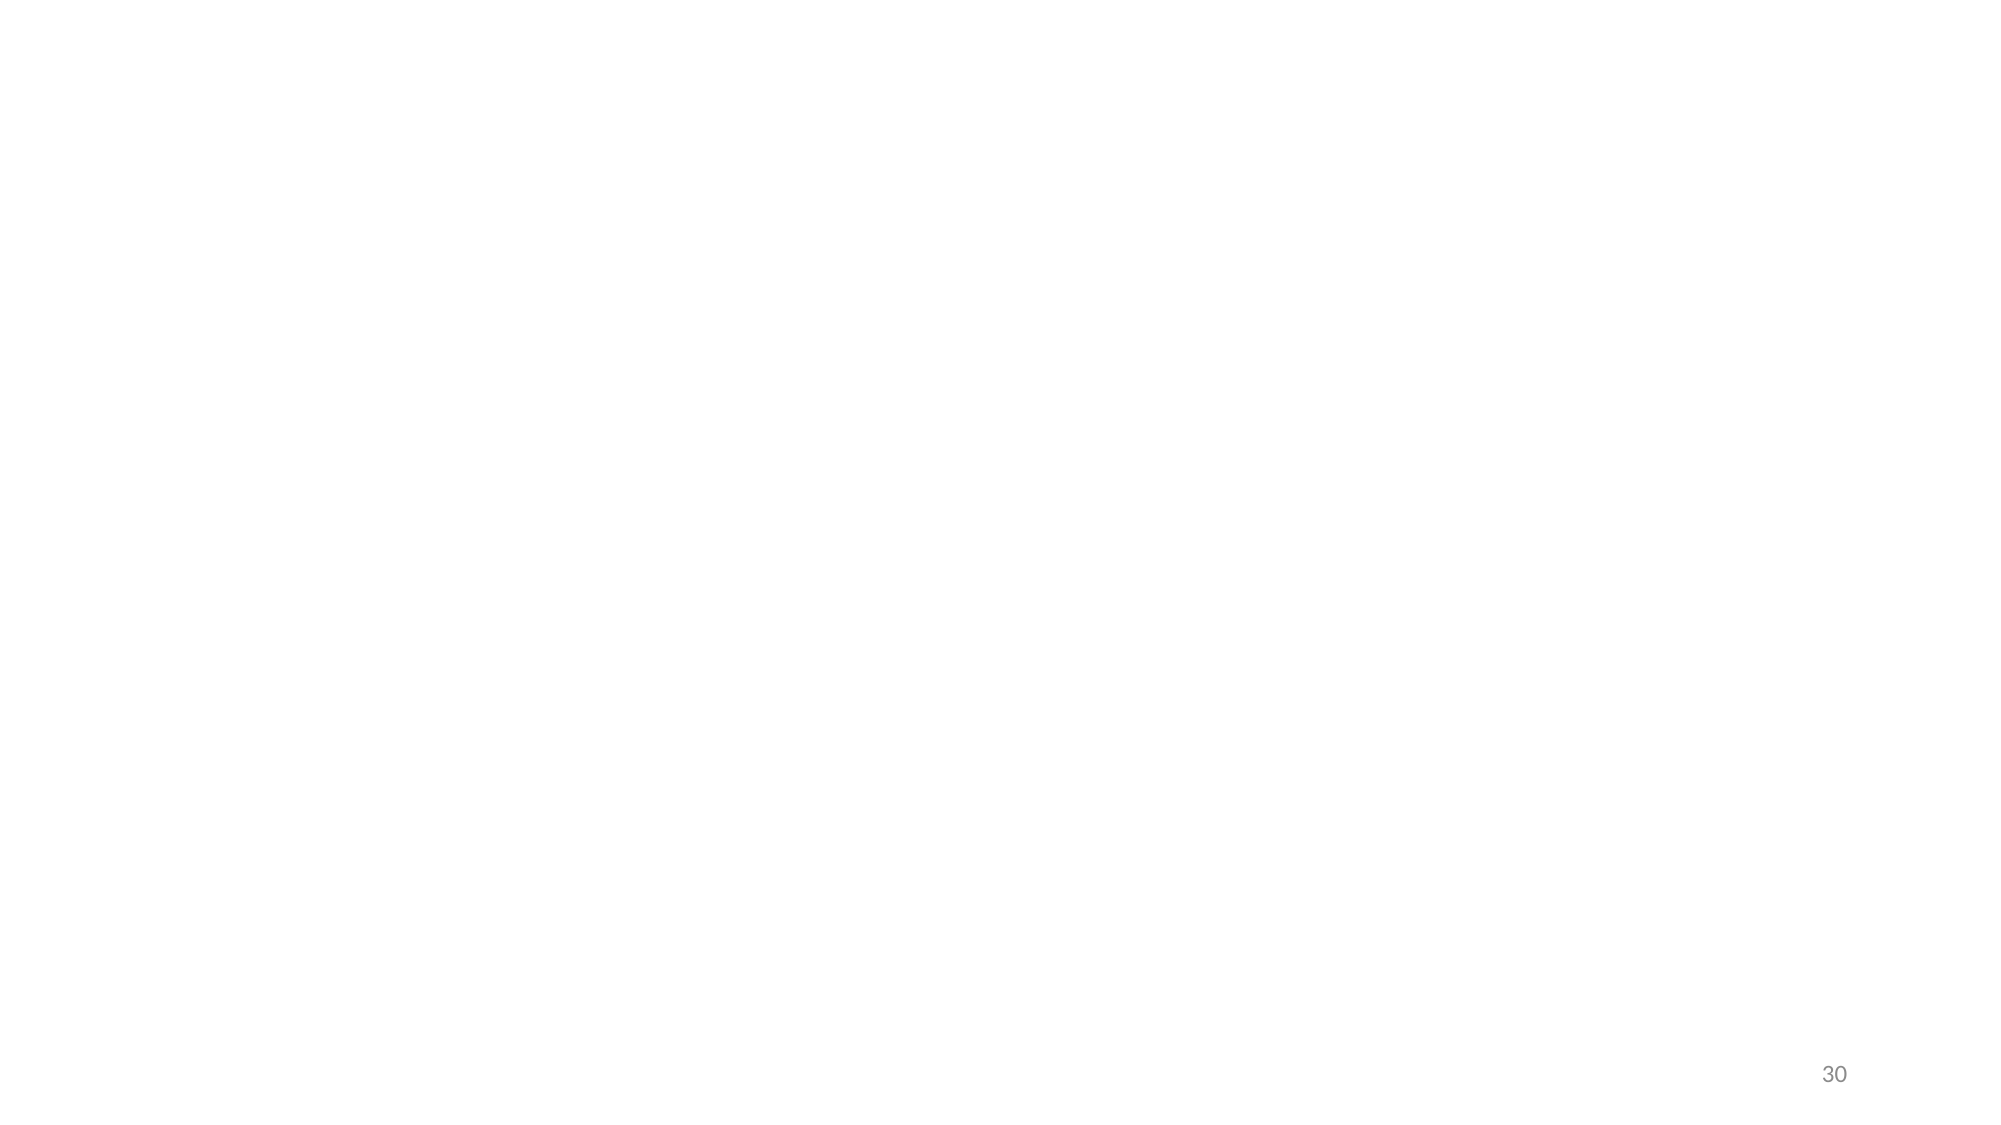

diabetes_df = pd.read_csv('diabetes.csv', index_col = 0)
print(diabetes_df.shape)
diabetes_df = diabetes_df[diabetes_df[‘bmi’] != 0]
diabetes_df = diabetes_df[diabetes_df[‘glucose’] != 0]
X = diabetes_df.drop('glucose', axis=1).values
y = diabetes_df['glucose'].values
X_bmi = X[:,3]
X_bmi = X_bmi.reshape(-1,1)
plt.scatter(X_bmi, y, s = 25, color = 'blue')
plt.ylabel('Blood Glucose (mg/dl)')
plt.xlabel('Body Mass Index')
#plt.grid(True)
plt.show()
30